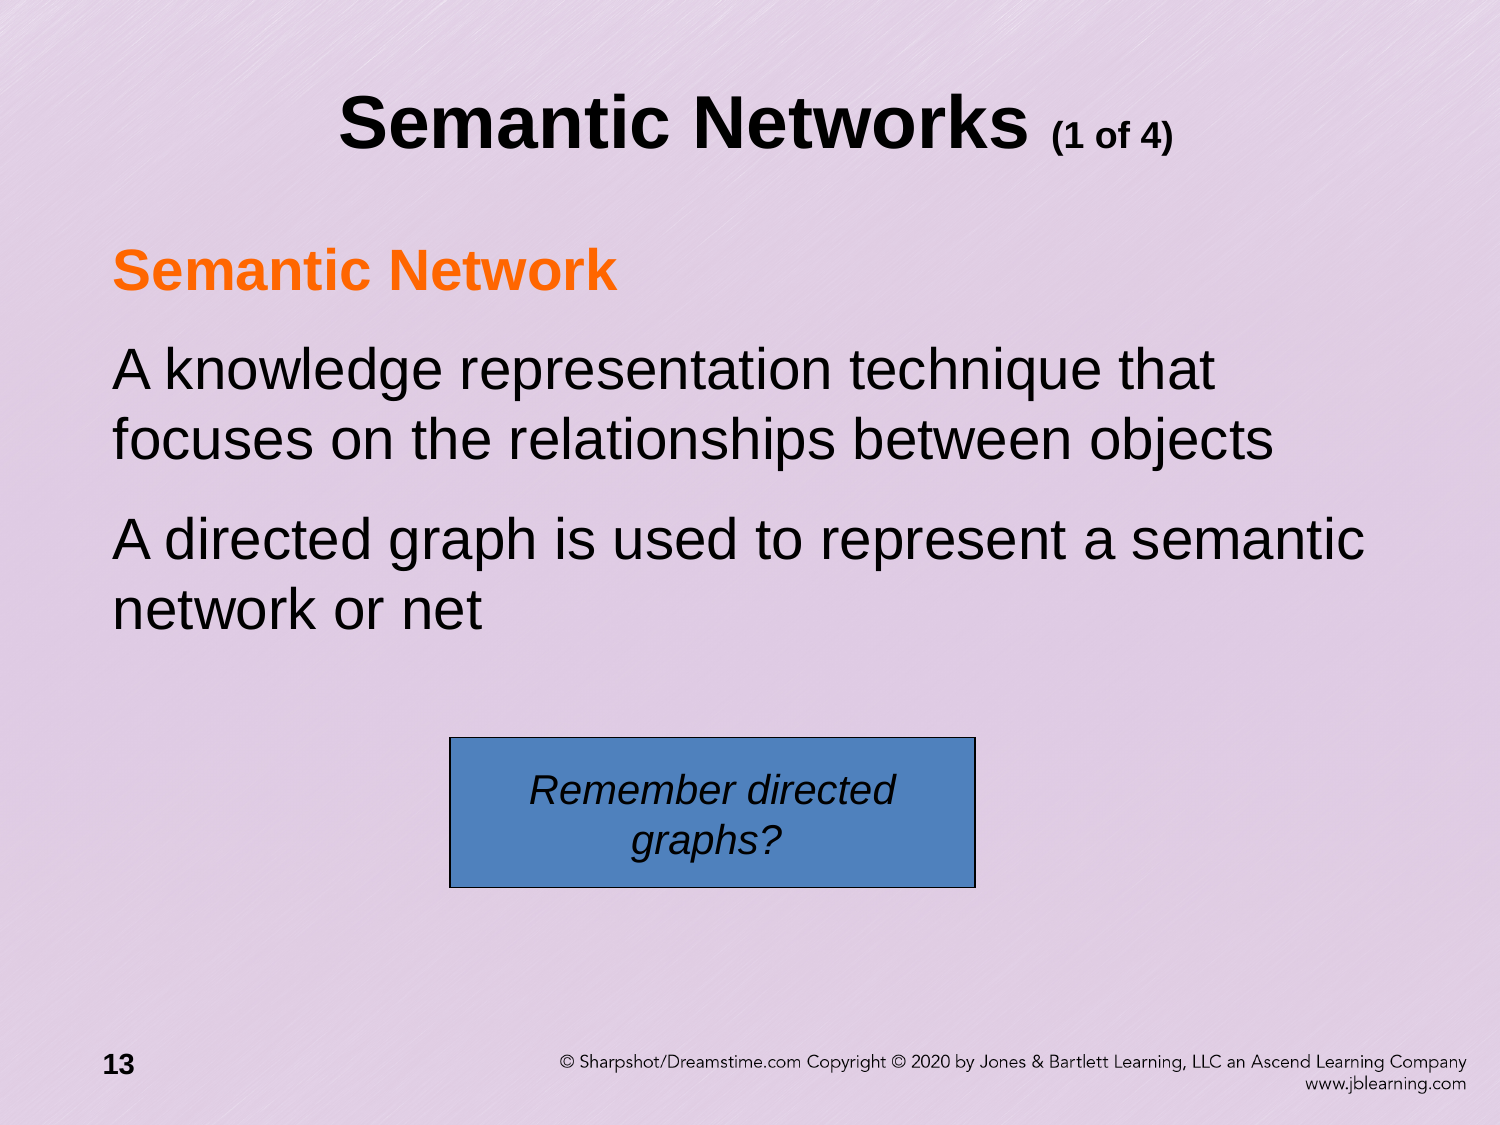

# Semantic Networks (1 of 4)
Semantic Network
A knowledge representation technique that focuses on the relationships between objects
A directed graph is used to represent a semantic network or net
Remember directed
graphs?
13